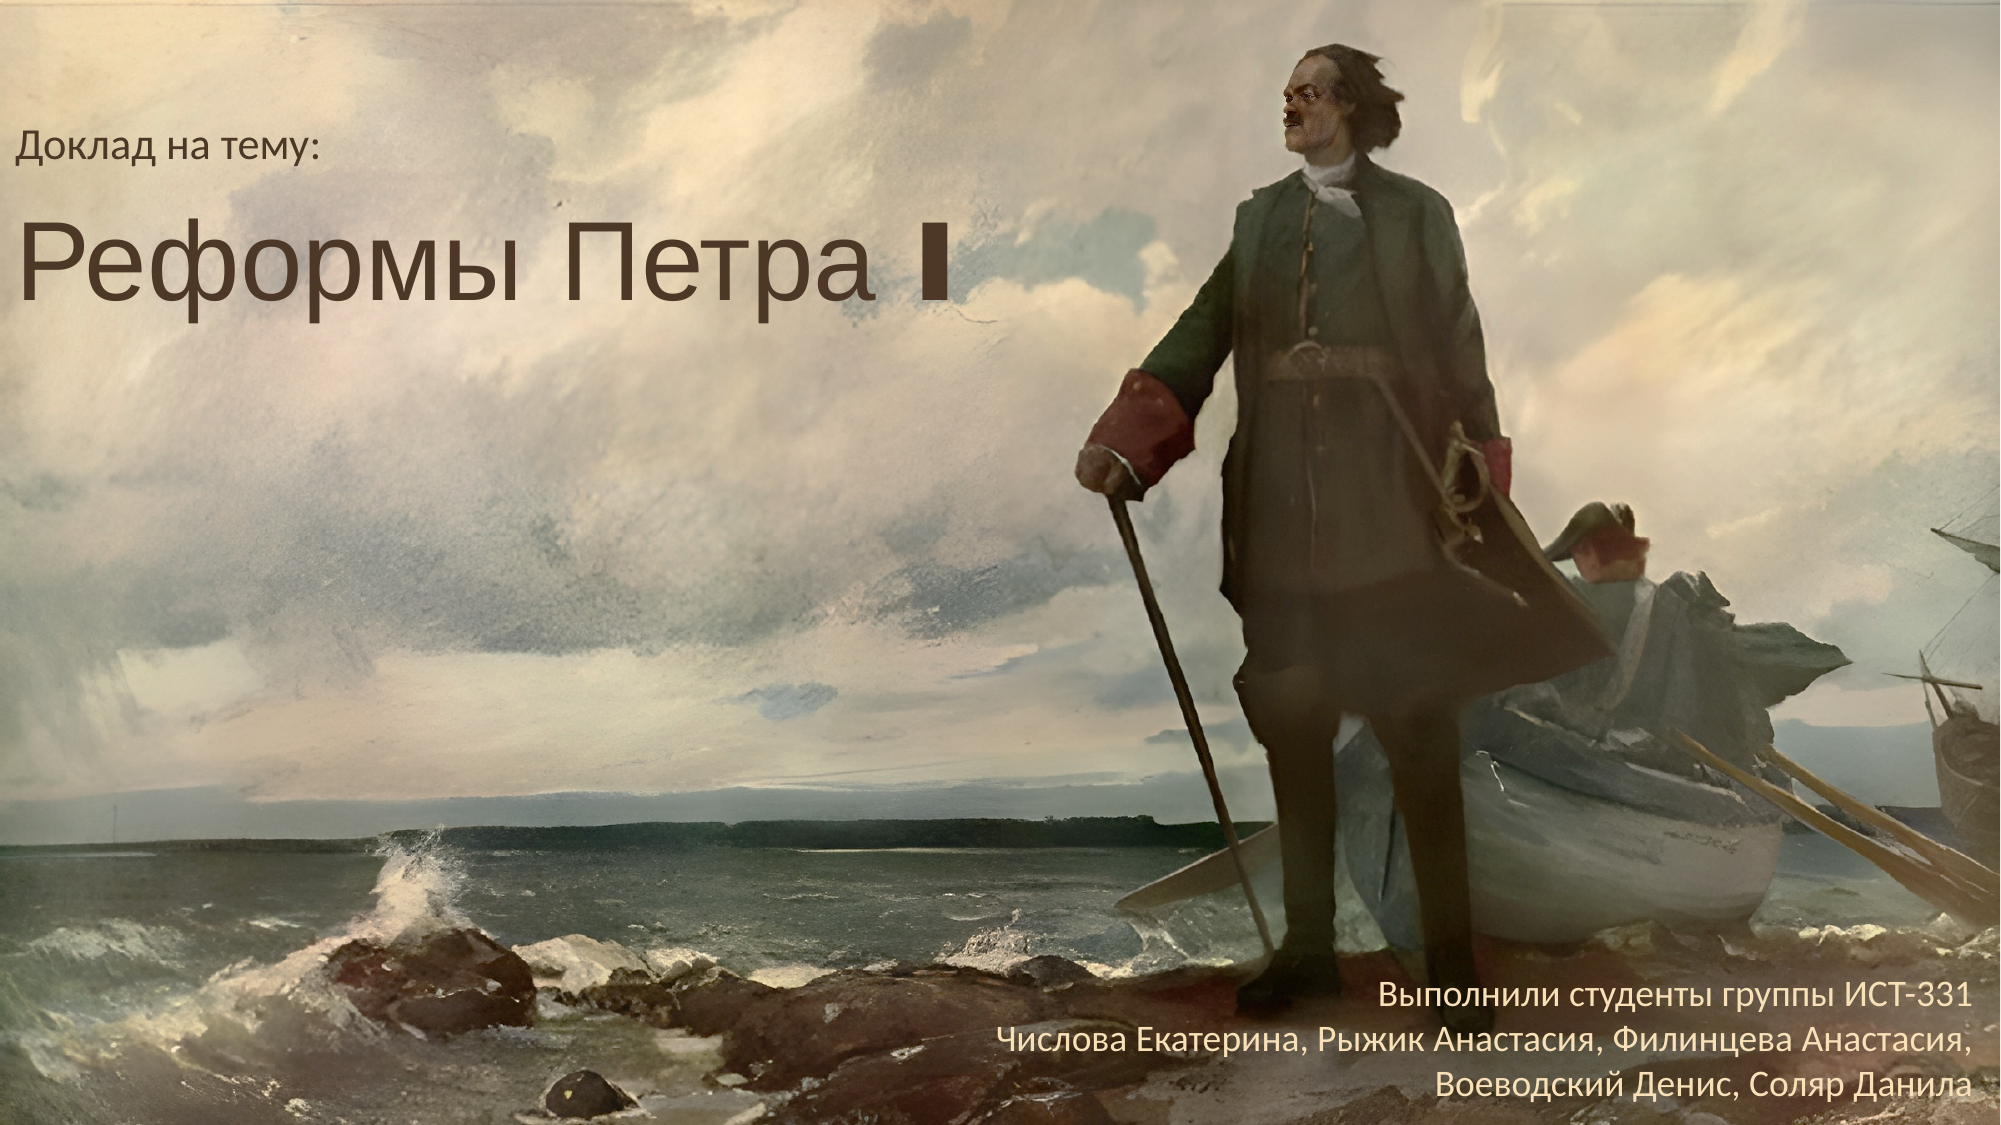

# Реформы Петра I
Доклад на тему:
Выполнили студенты группы ИСТ-331
Числова Екатерина, Рыжик Анастасия, Филинцева Анастасия, Воеводский Денис, Соляр Данила